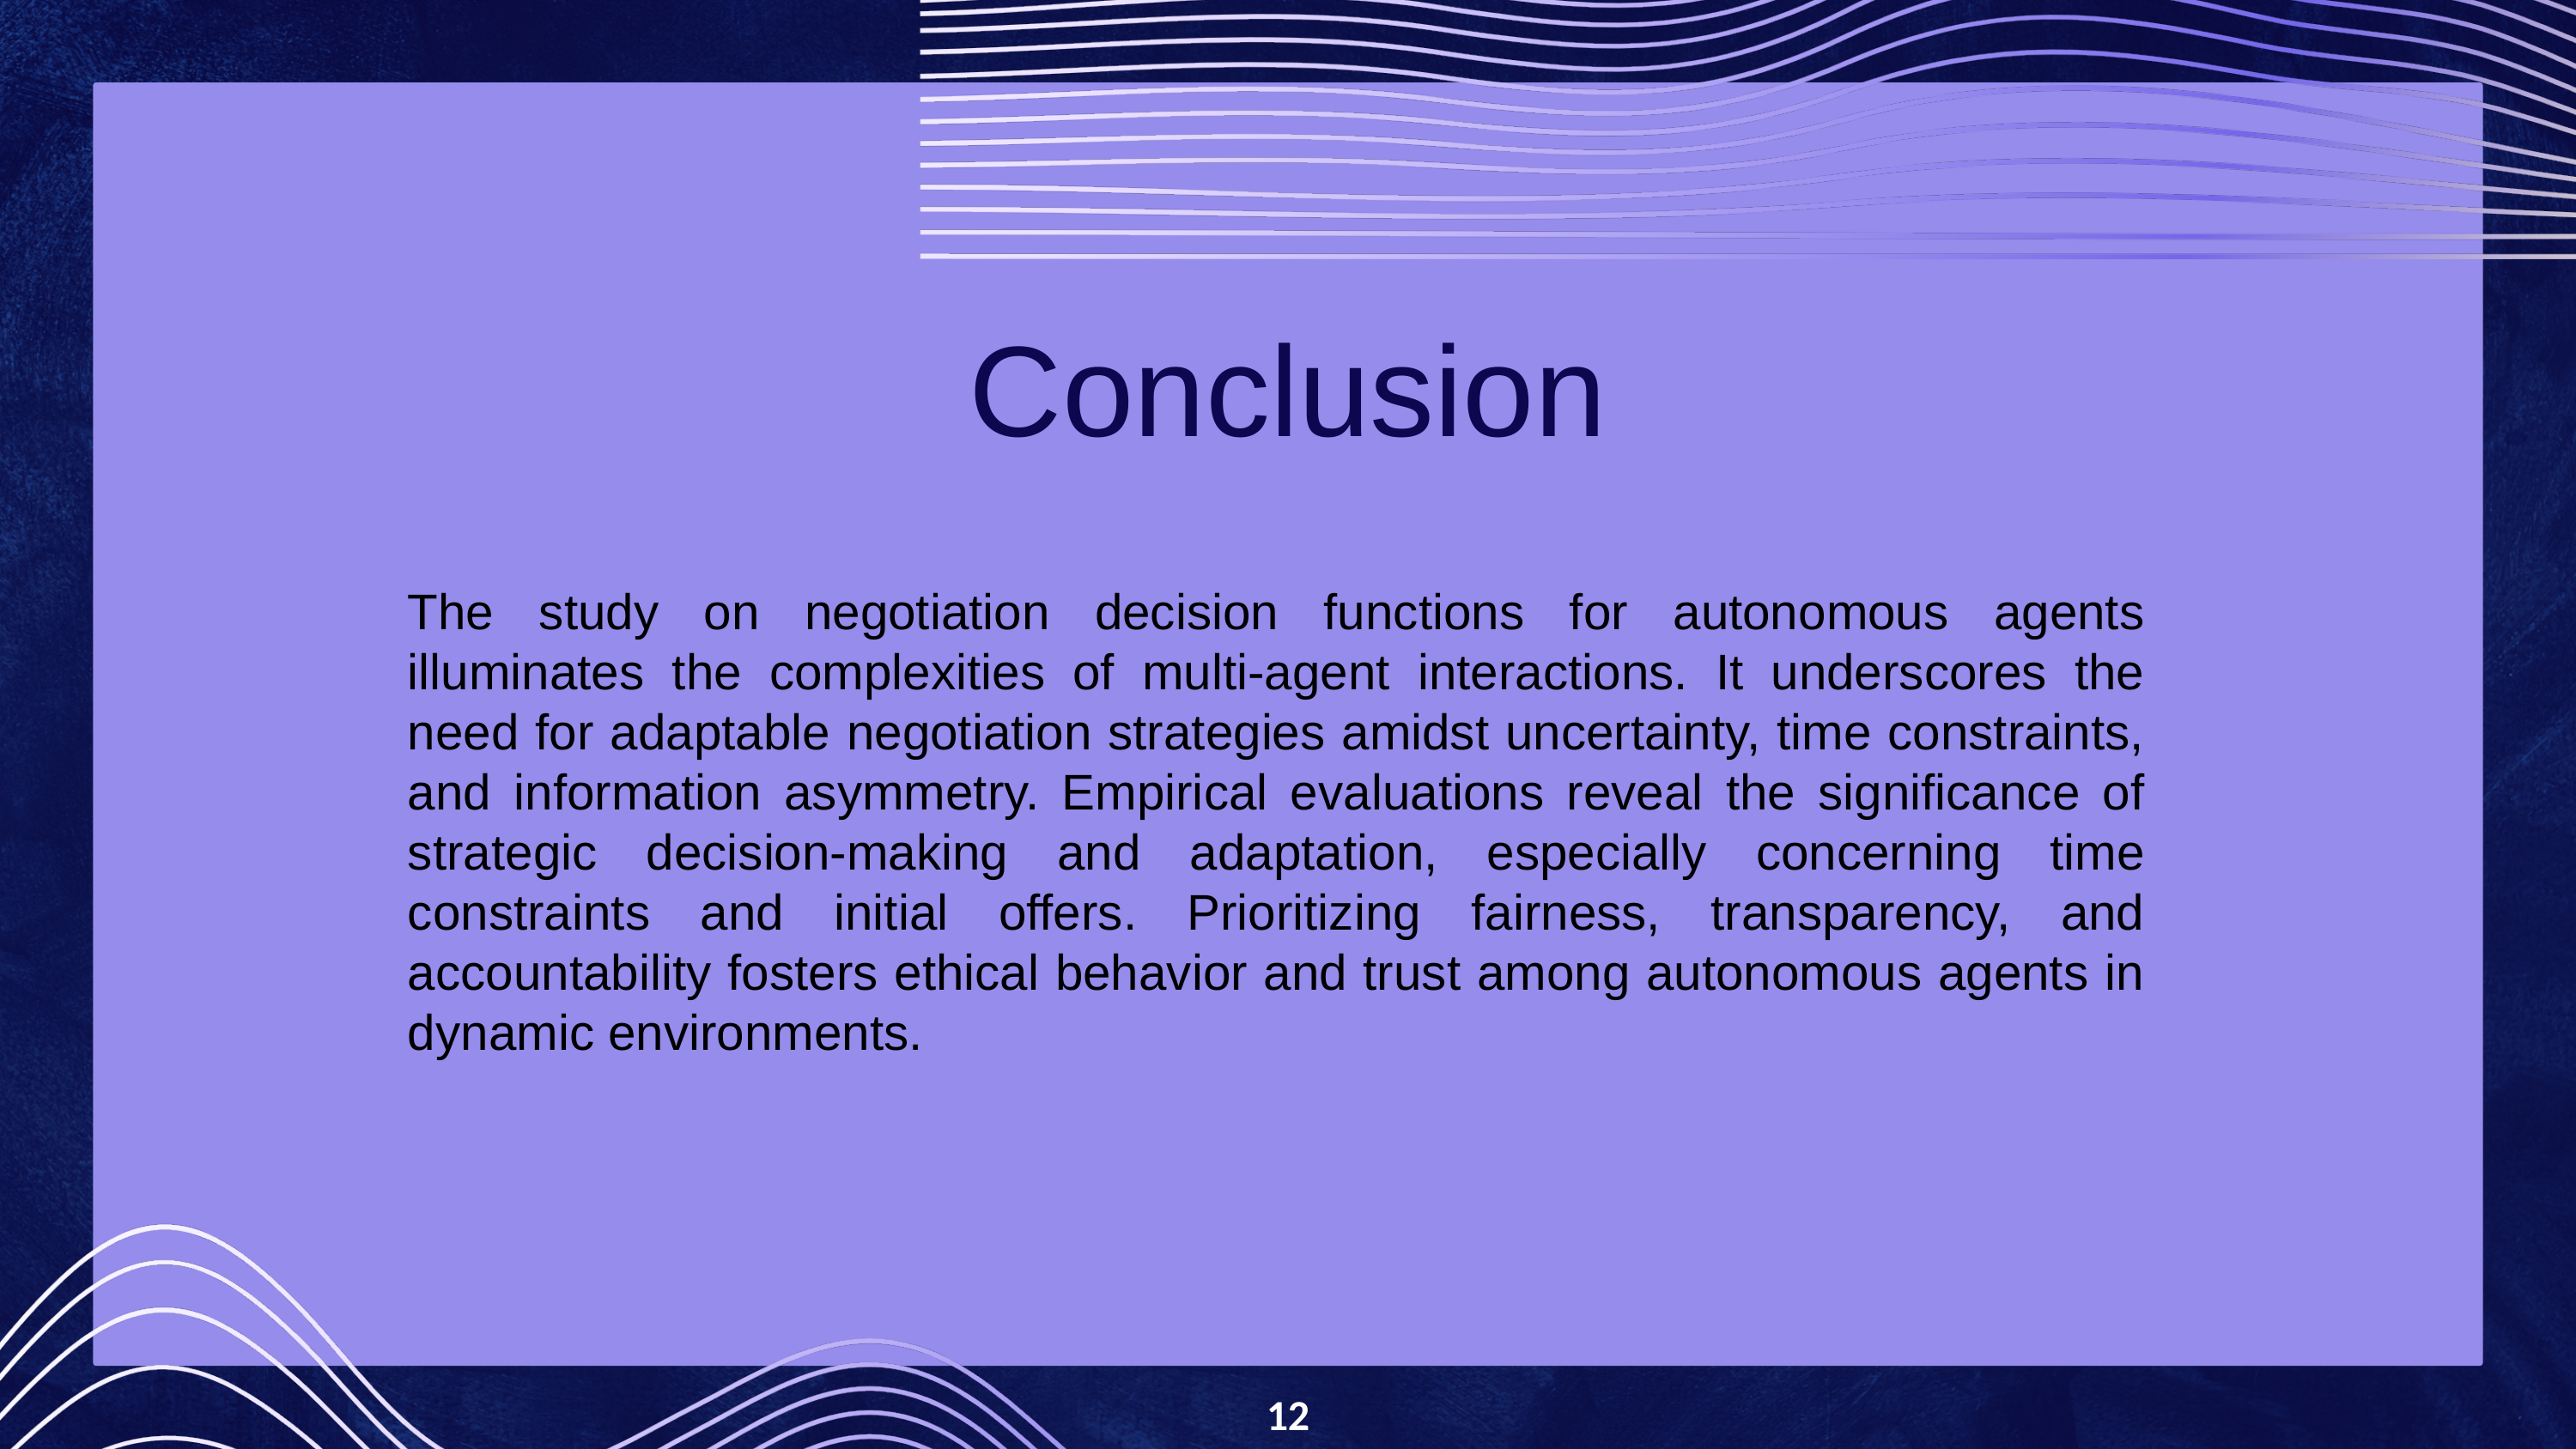

Conclusion

The study on negotiation decision functions for autonomous agents illuminates the complexities of multi-agent interactions. It underscores the need for adaptable negotiation strategies amidst uncertainty, time constraints, and information asymmetry. Empirical evaluations reveal the significance of strategic decision-making and adaptation, especially concerning time constraints and initial offers. Prioritizing fairness, transparency, and accountability fosters ethical behavior and trust among autonomous agents in dynamic environments.

12